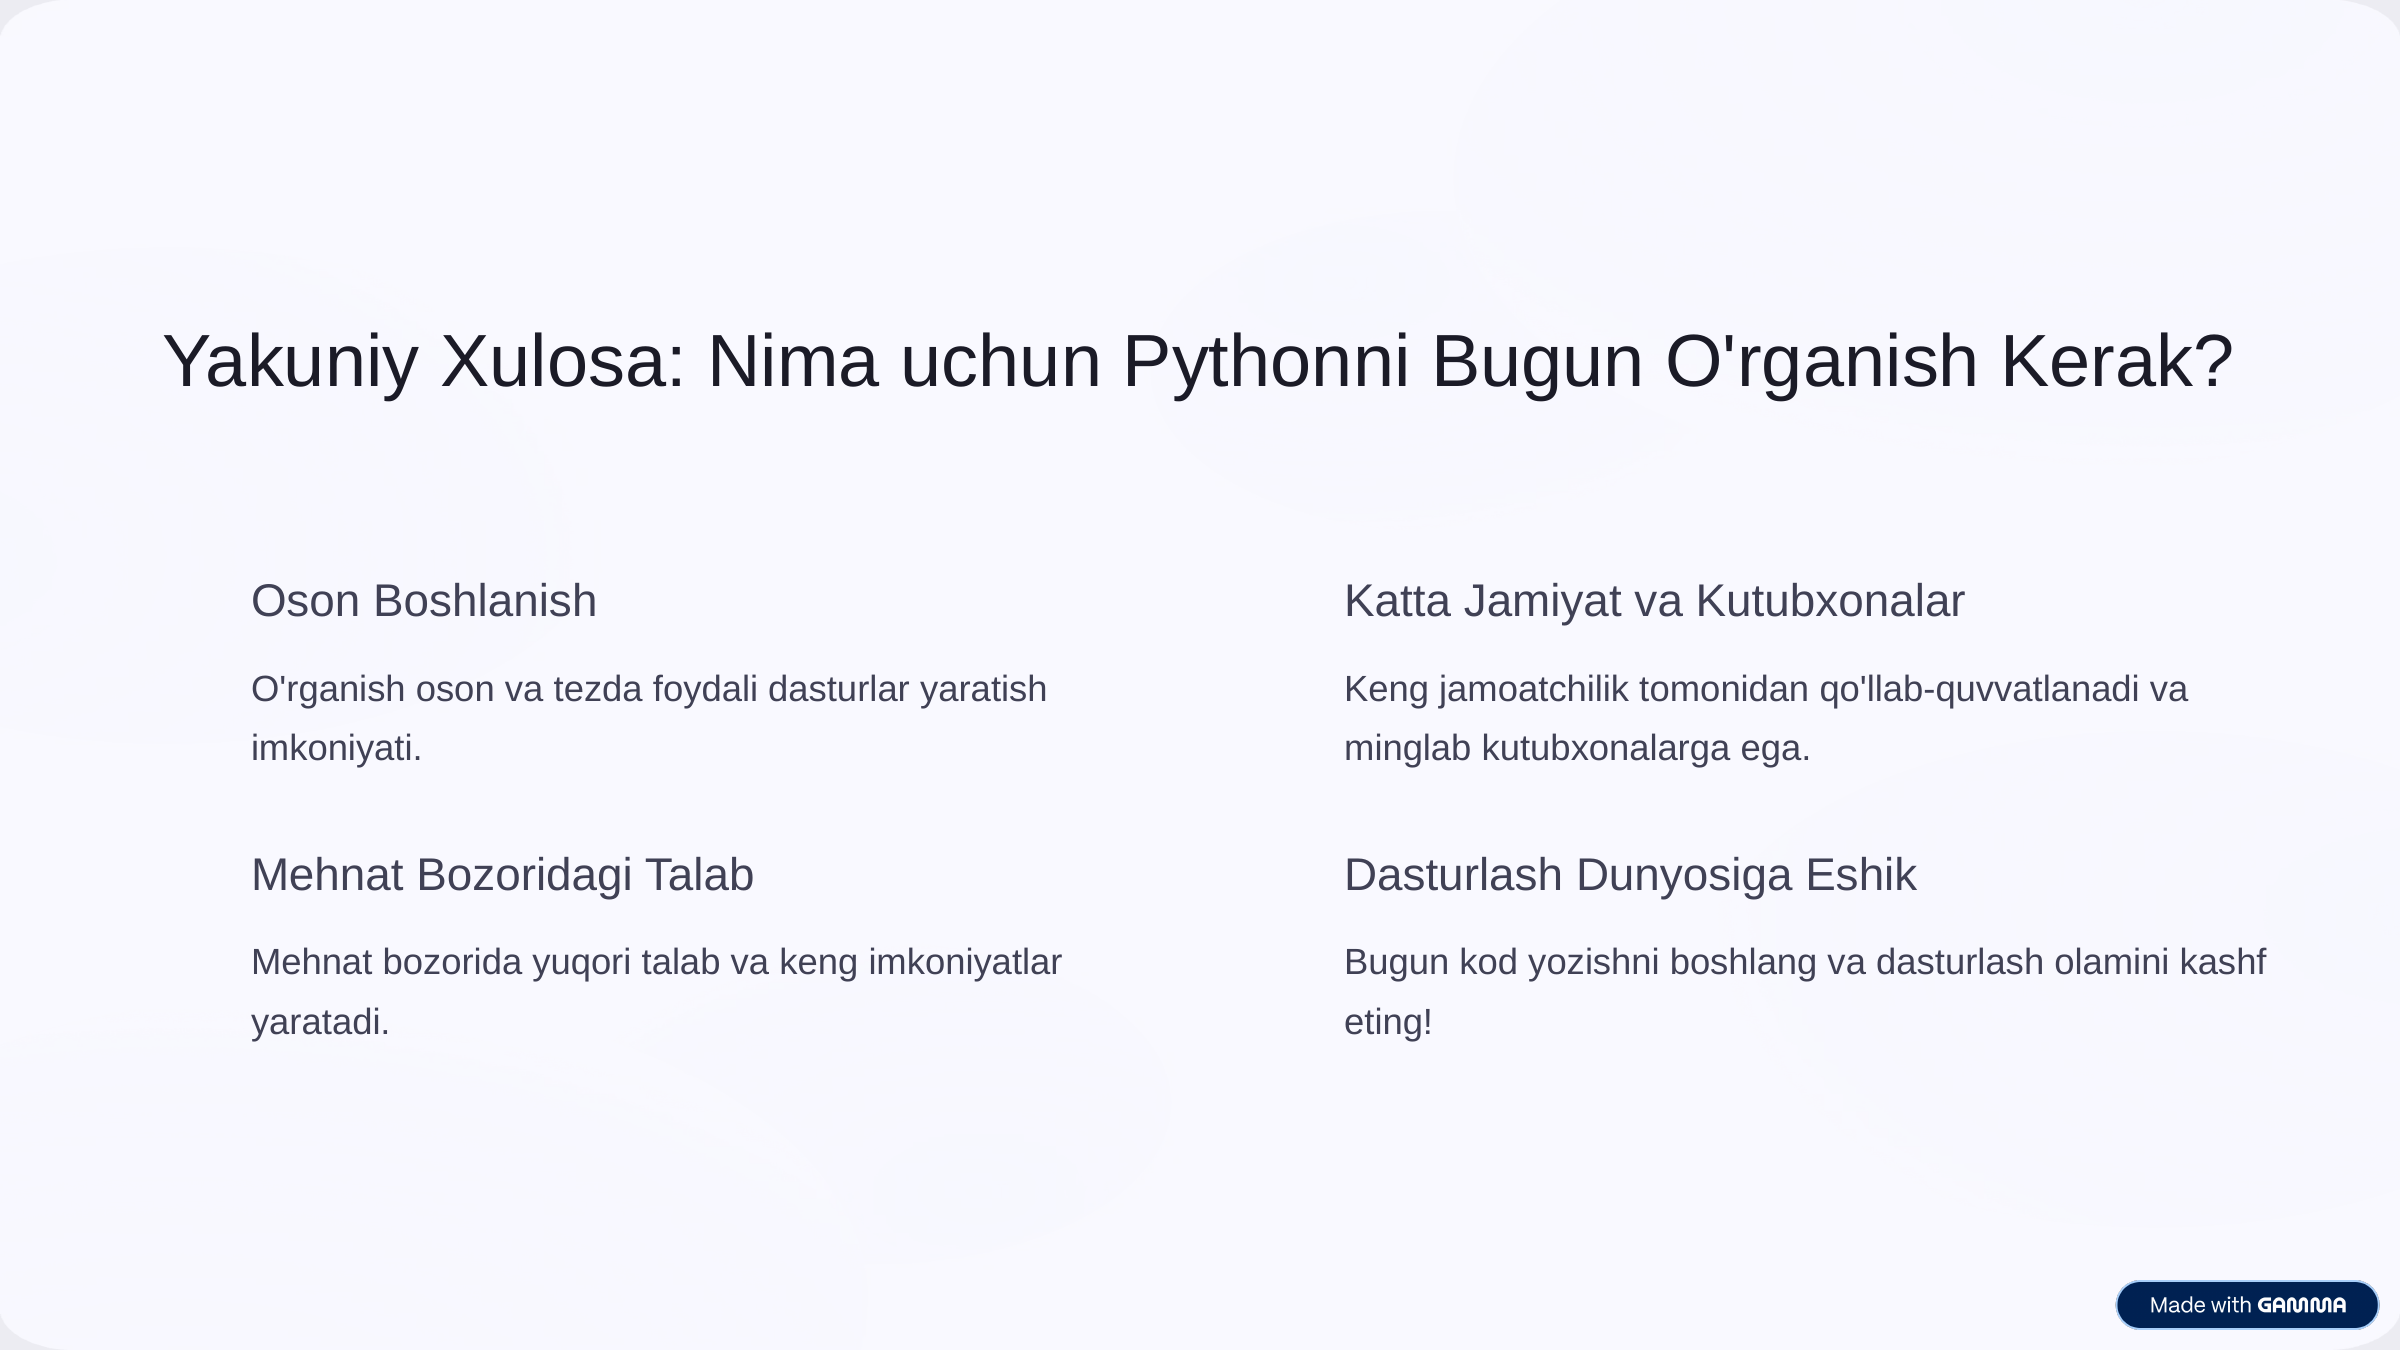

Yakuniy Xulosa: Nima uchun Pythonni Bugun O'rganish Kerak?
Oson Boshlanish
Katta Jamiyat va Kutubxonalar
O'rganish oson va tezda foydali dasturlar yaratish imkoniyati.
Keng jamoatchilik tomonidan qo'llab-quvvatlanadi va minglab kutubxonalarga ega.
Mehnat Bozoridagi Talab
Dasturlash Dunyosiga Eshik
Mehnat bozorida yuqori talab va keng imkoniyatlar yaratadi.
Bugun kod yozishni boshlang va dasturlash olamini kashf eting!